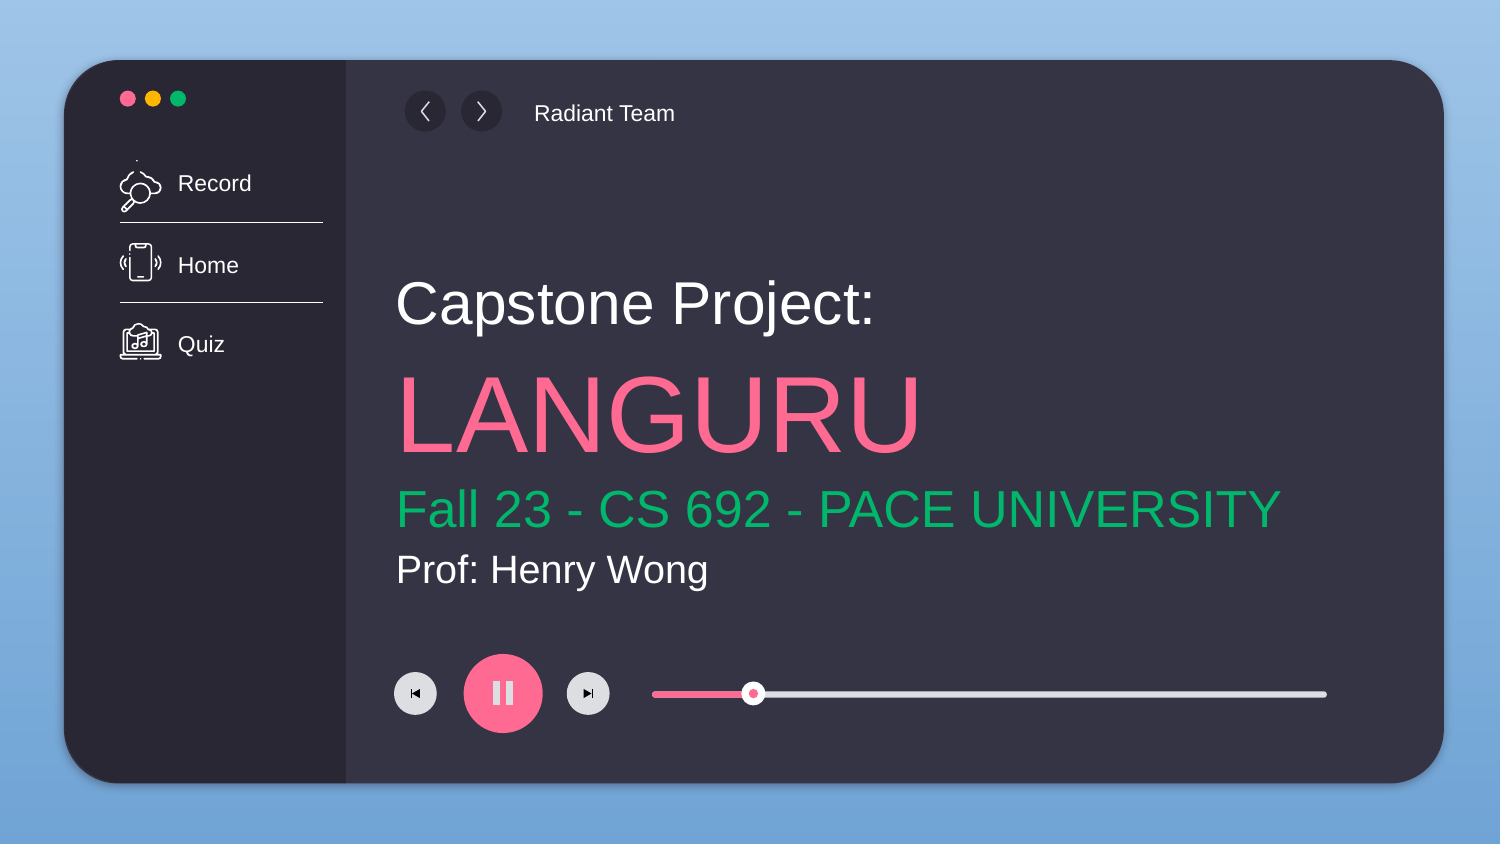

Record

Home

Quiz

Radiant Team
# Capstone Project: LANGURU
Fall 23 - CS 692 - PACE UNIVERSITY
Prof: Henry Wong